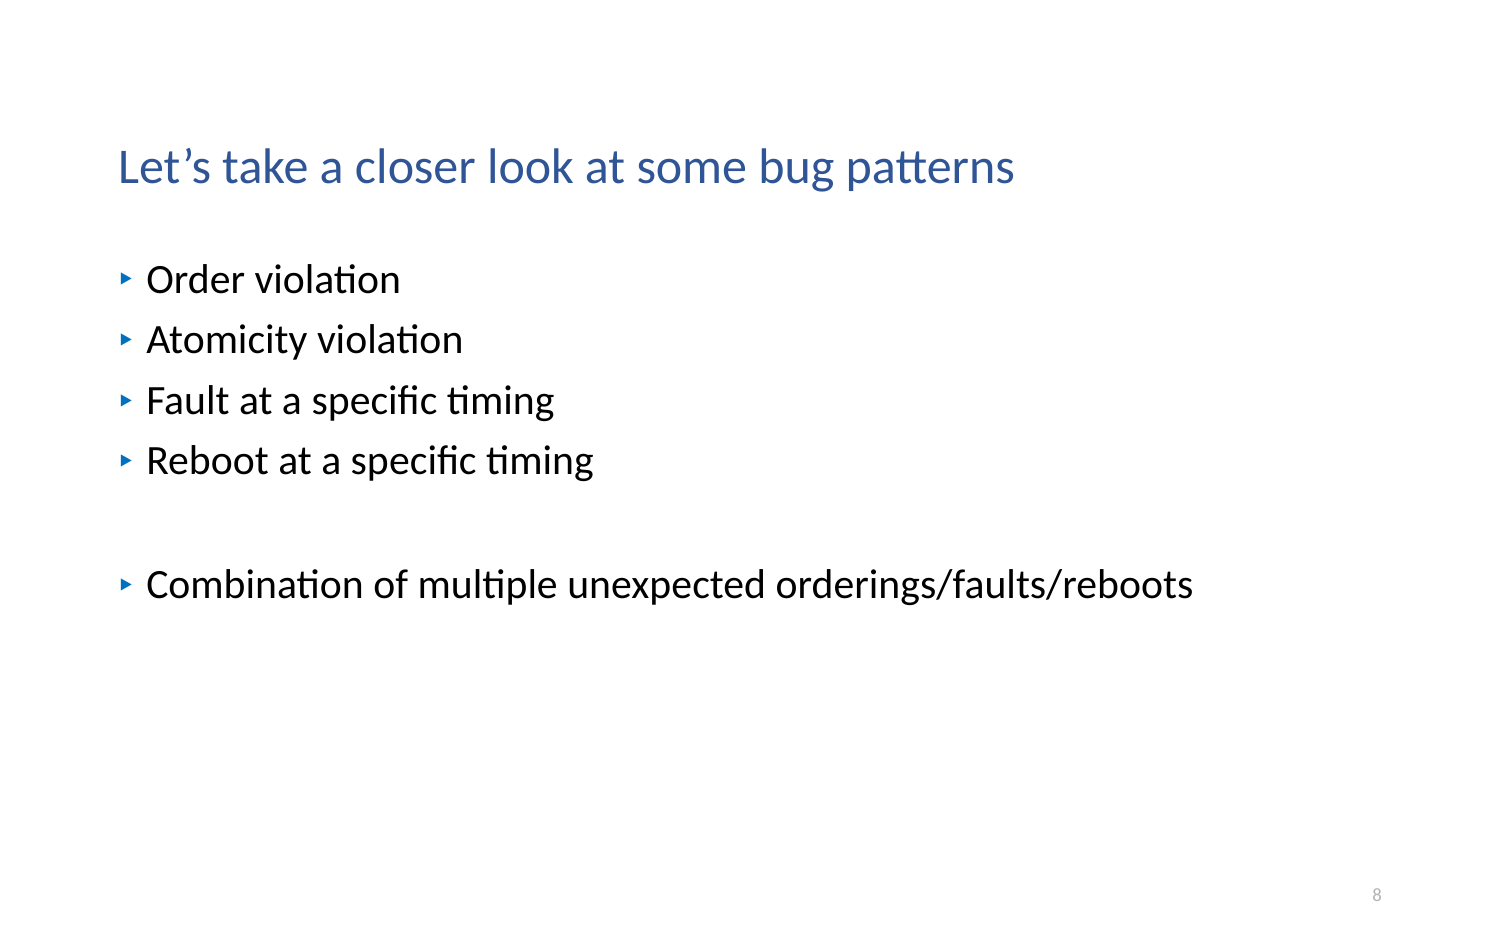

# Let’s take a closer look at some bug patterns
Order violation
Atomicity violation
Fault at a specific timing
Reboot at a specific timing

Combination of multiple unexpected orderings/faults/reboots
8